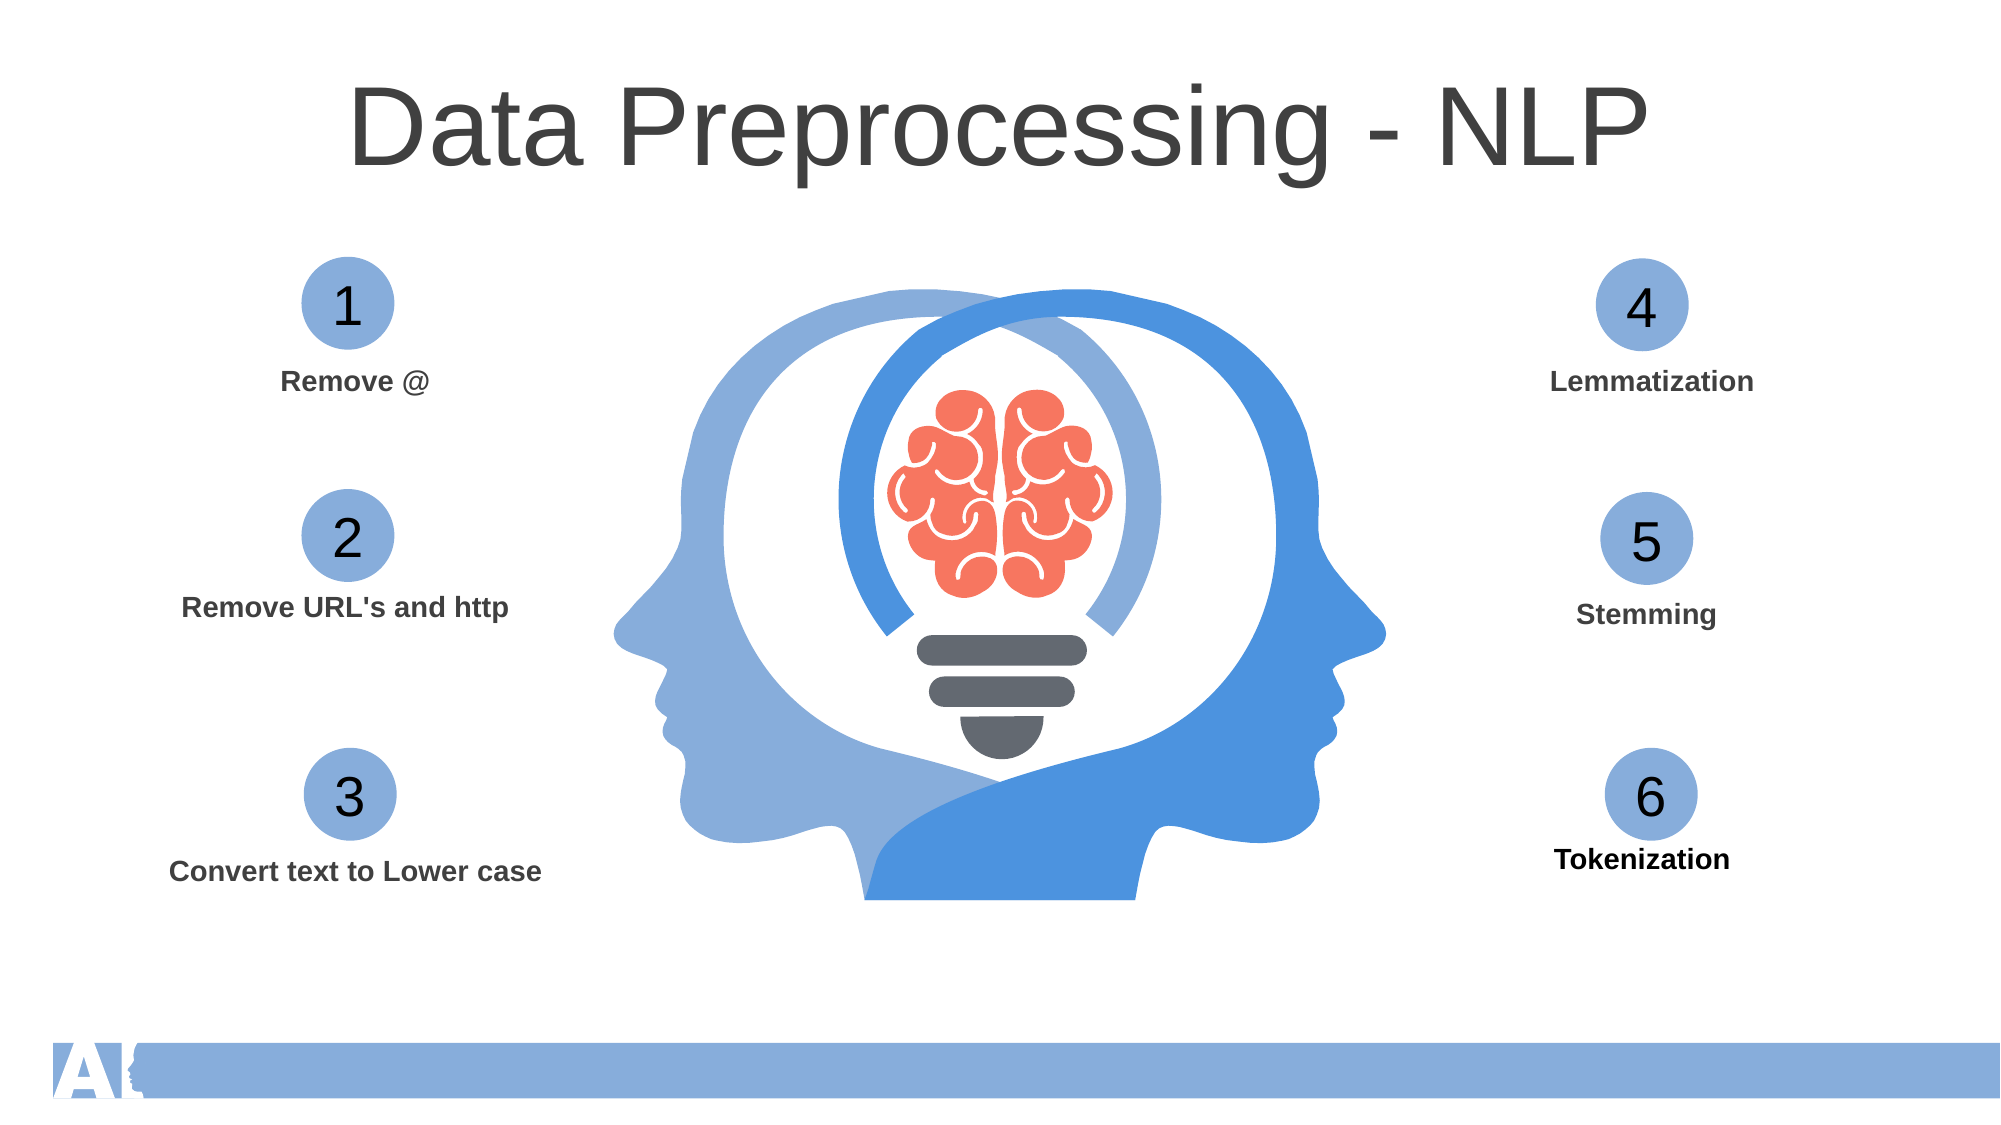

Data Preprocessing - NLP
1
4

Remove @
Lemmatization

2
5
Remove URL's and http
Stemming
3
6
Tokenization
Convert text to Lower case